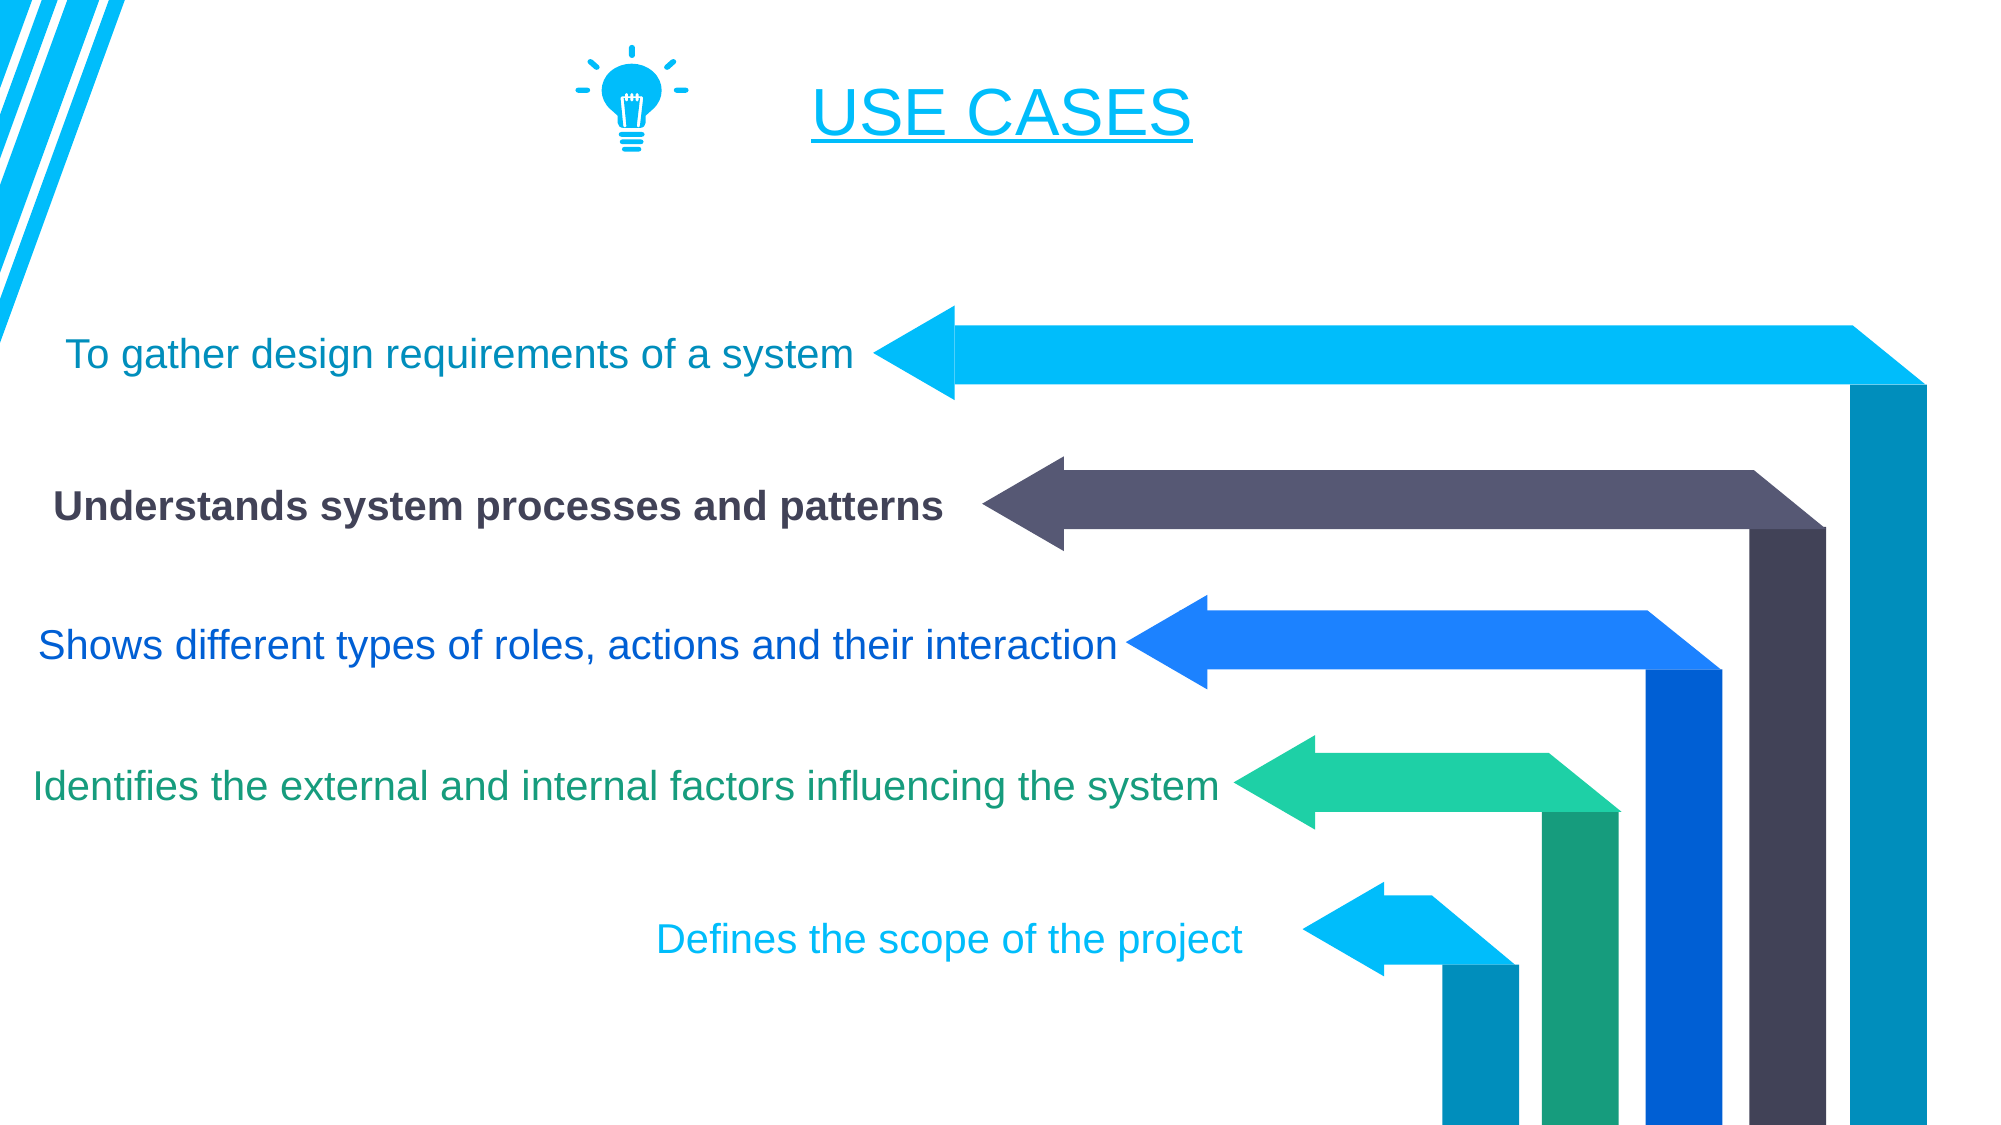

USE CASES

To gather design requirements of a system

Understands system processes and patterns

Shows different types of roles, actions and their interaction

Identifies the external and internal factors influencing the system

Defines the scope of the project